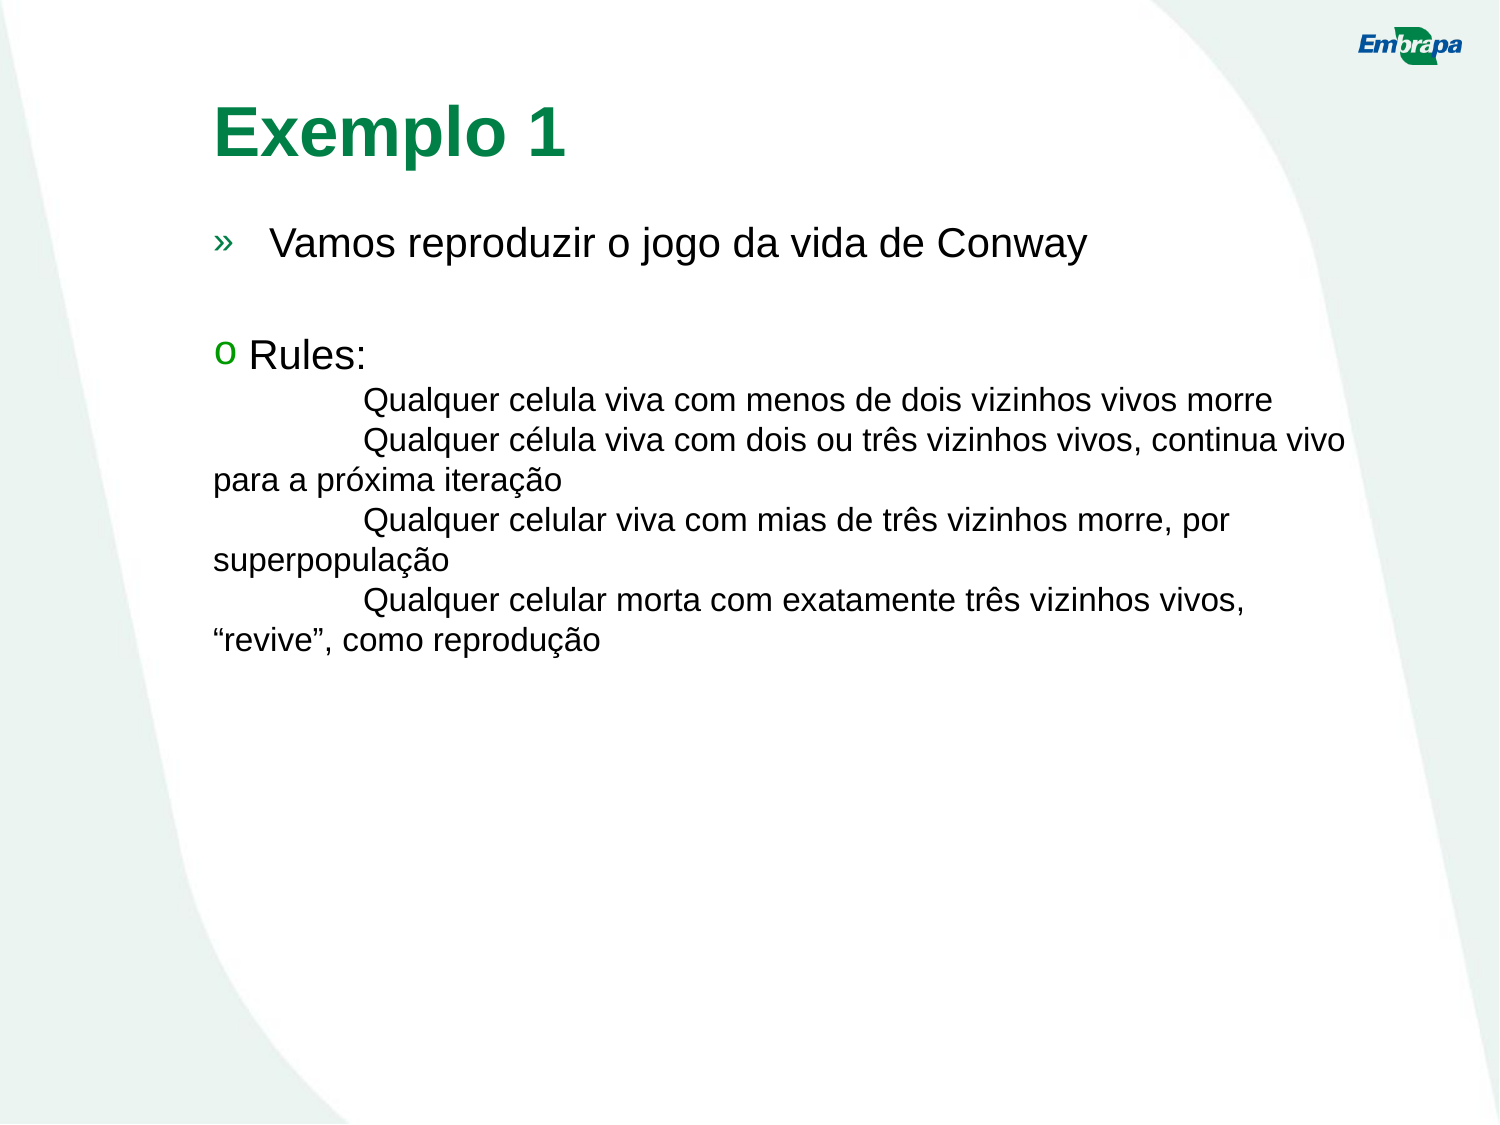

Exemplo 1
Vamos reproduzir o jogo da vida de Conway

Rules:
	Qualquer celula viva com menos de dois vizinhos vivos morre
	Qualquer célula viva com dois ou três vizinhos vivos, continua vivo para a próxima iteração
	Qualquer celular viva com mias de três vizinhos morre, por superpopulação
	Qualquer celular morta com exatamente três vizinhos vivos, “revive”, como reprodução